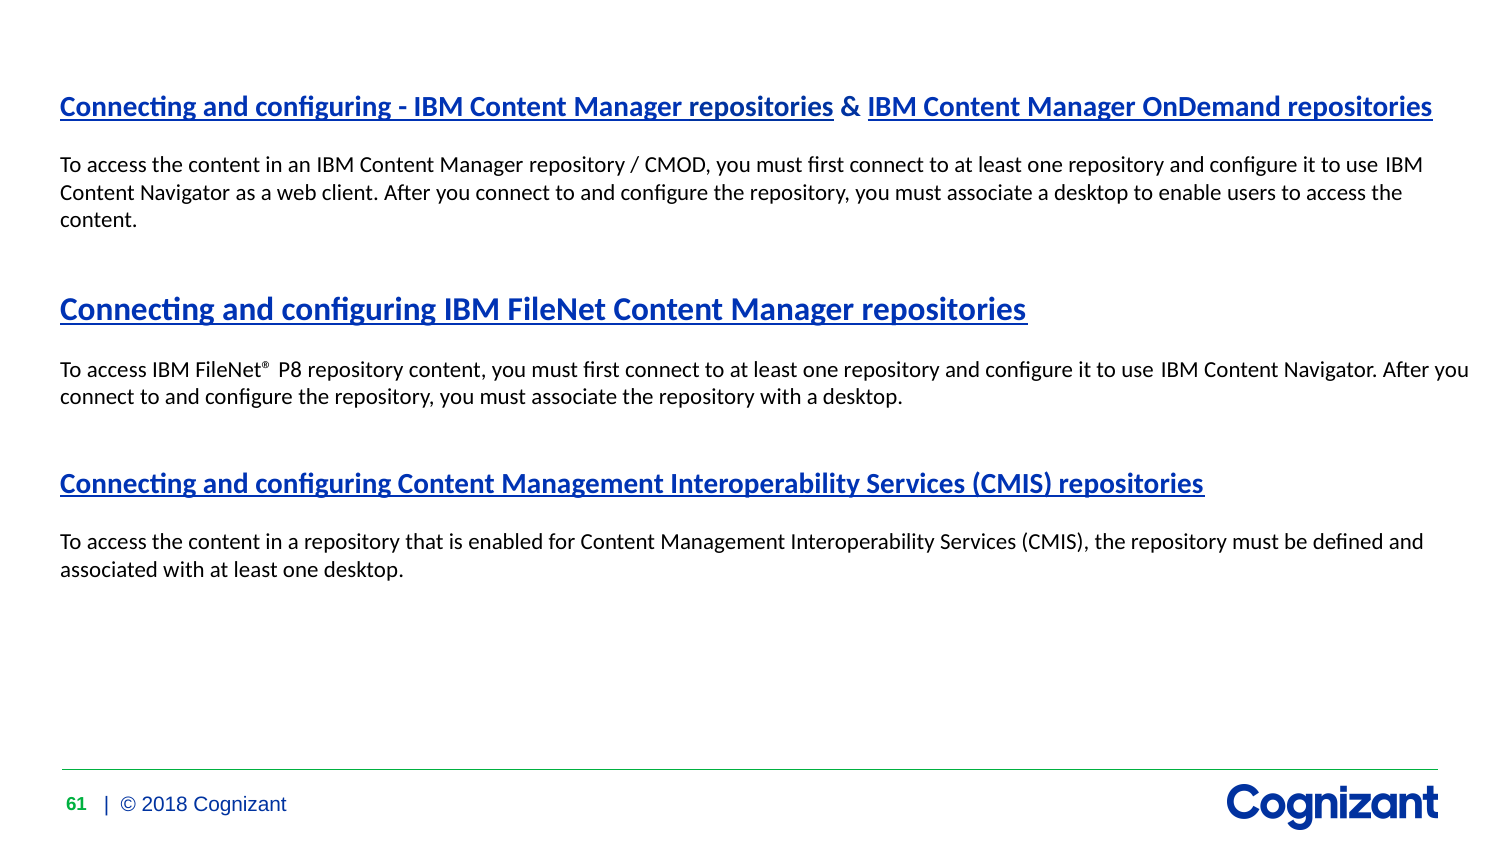

Connecting and configuring - IBM Content Manager repositories & IBM Content Manager OnDemand repositories
To access the content in an IBM Content Manager repository / CMOD, you must first connect to at least one repository and configure it to use IBM Content Navigator as a web client. After you connect to and configure the repository, you must associate a desktop to enable users to access the content.

Connecting and configuring IBM FileNet Content Manager repositories
To access IBM FileNet® P8 repository content, you must first connect to at least one repository and configure it to use IBM Content Navigator. After you connect to and configure the repository, you must associate the repository with a desktop.

Connecting and configuring Content Management Interoperability Services (CMIS) repositories
To access the content in a repository that is enabled for Content Management Interoperability Services (CMIS), the repository must be defined and associated with at least one desktop.

61